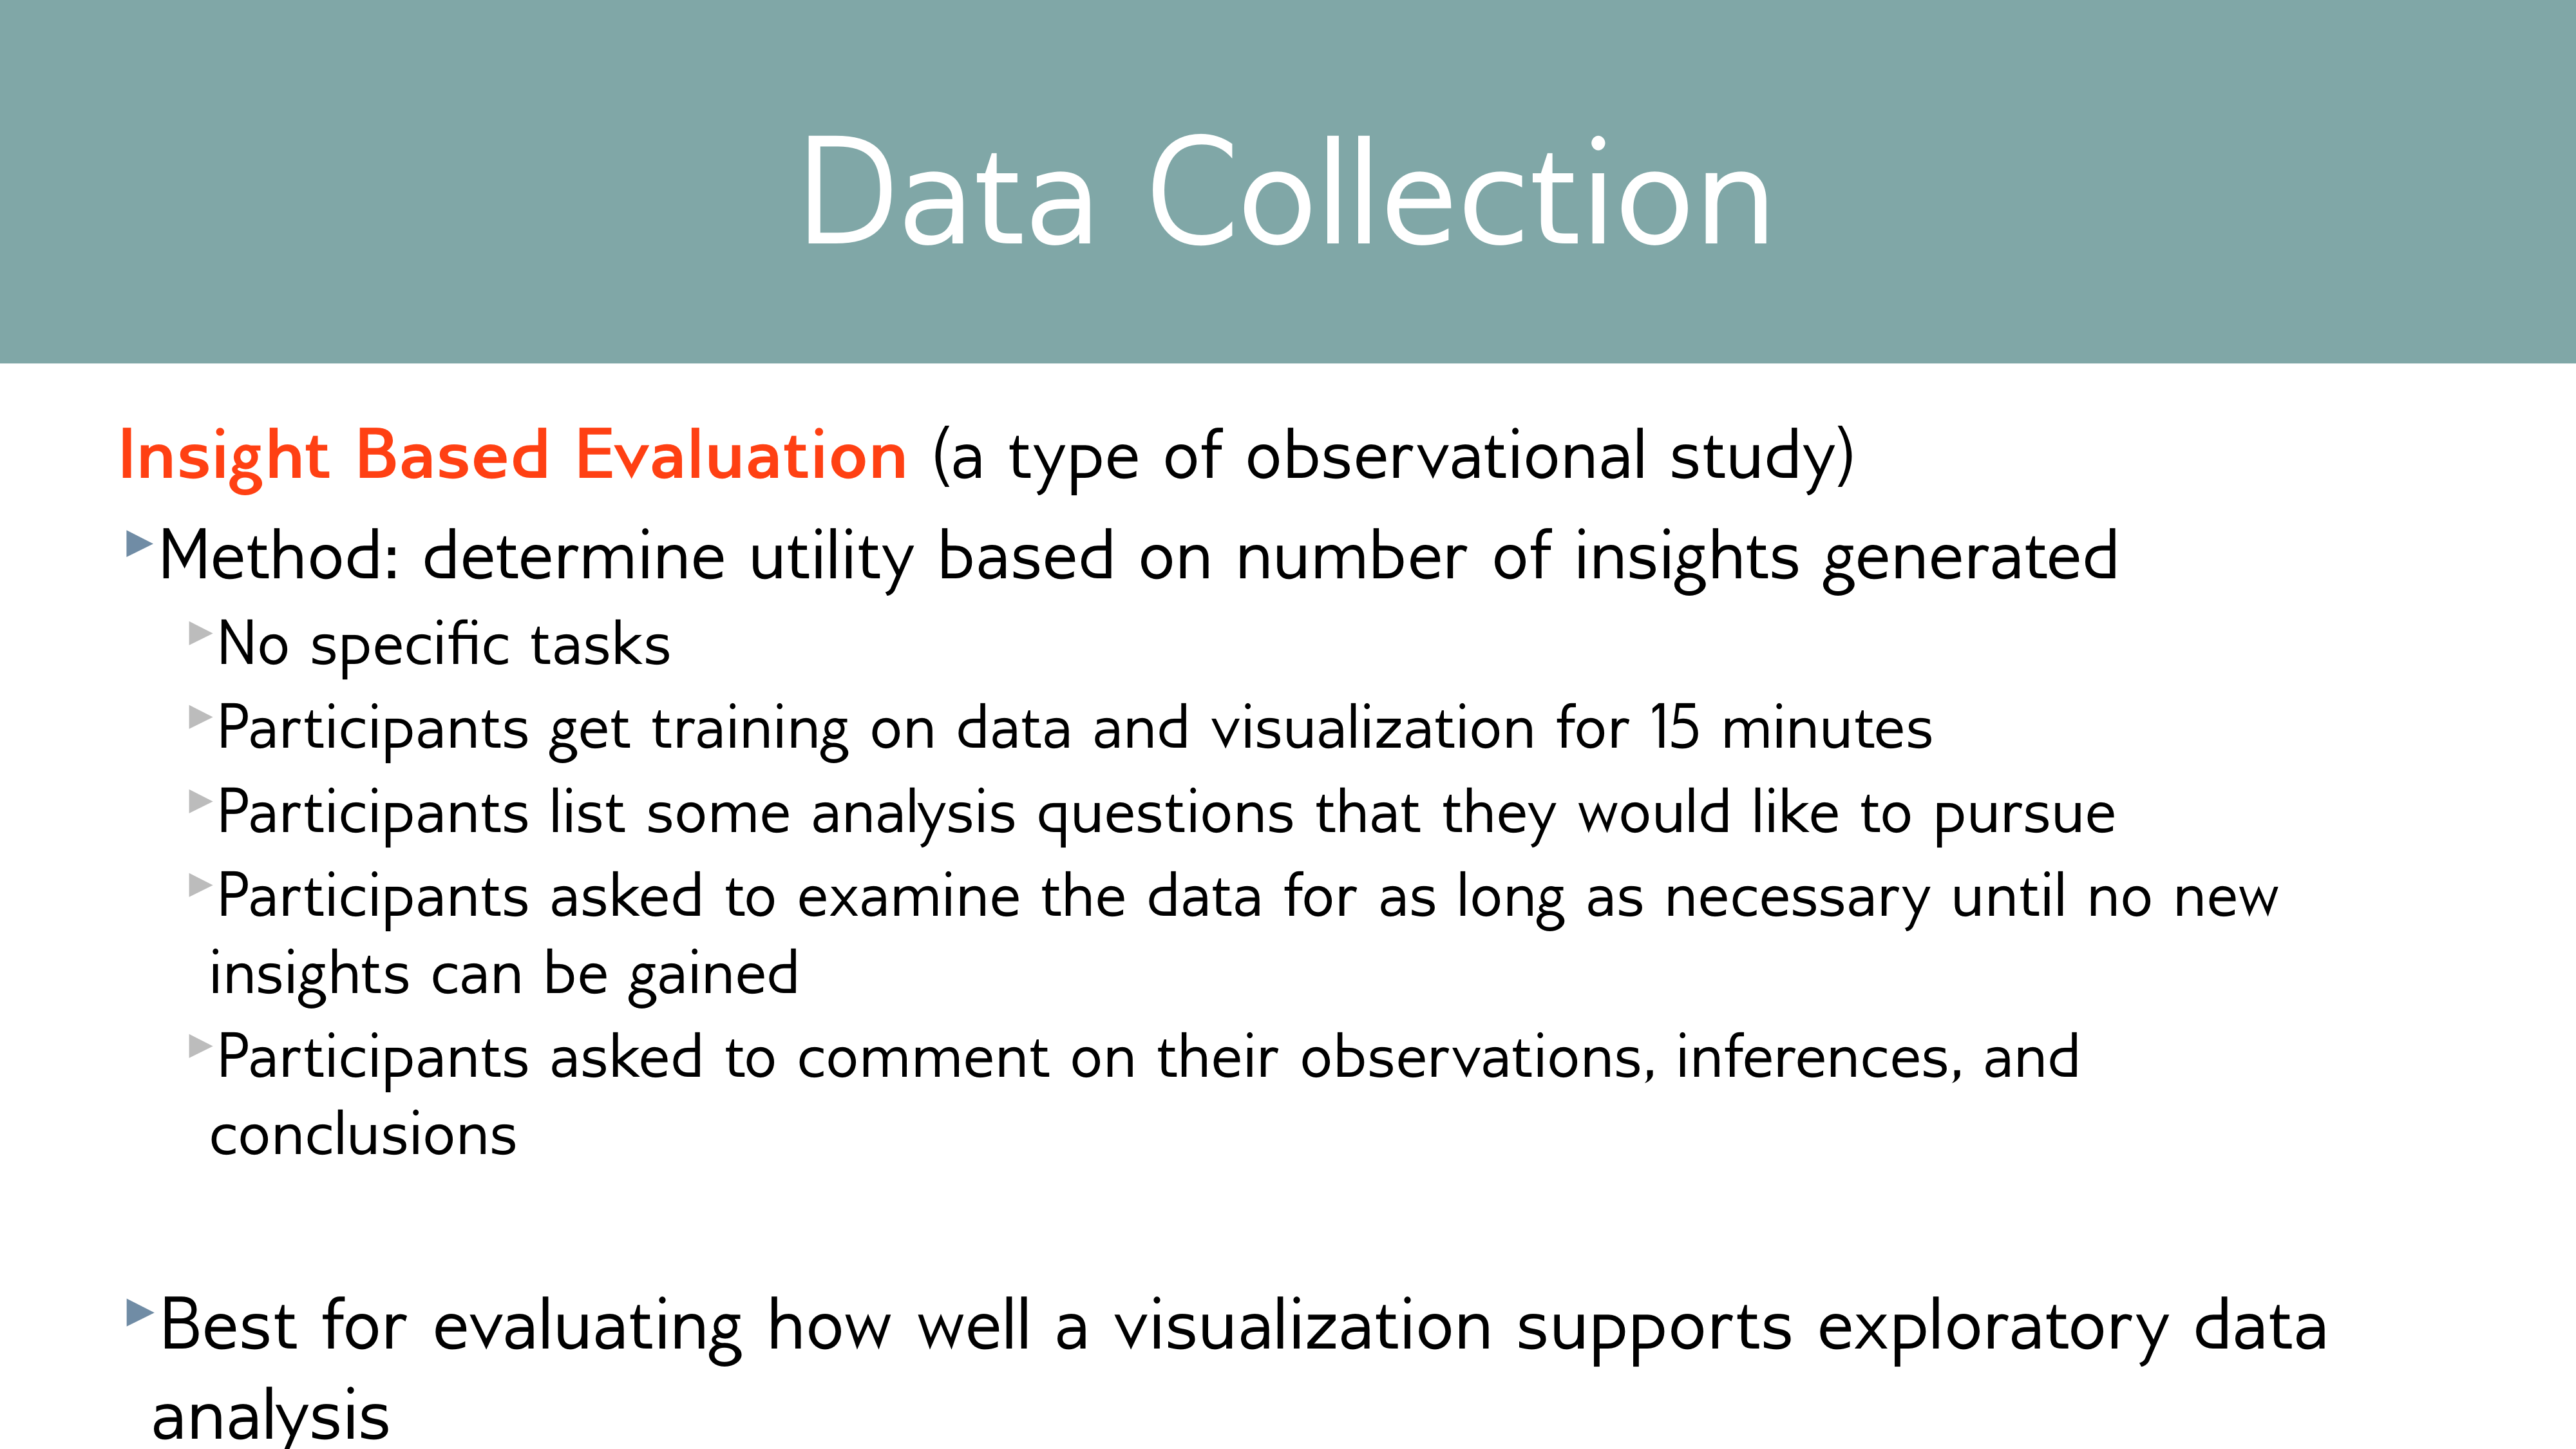

Data Collection
# Insight Based Evaluation (a type of observational study)
Method: determine utility based on number of insights generated
No specific tasks
Participants get training on data and visualization for 15 minutes
Participants list some analysis questions that they would like to pursue
Participants asked to examine the data for as long as necessary until no new insights can be gained
Participants asked to comment on their observations, inferences, and conclusions

Best for evaluating how well a visualization supports exploratory data analysis